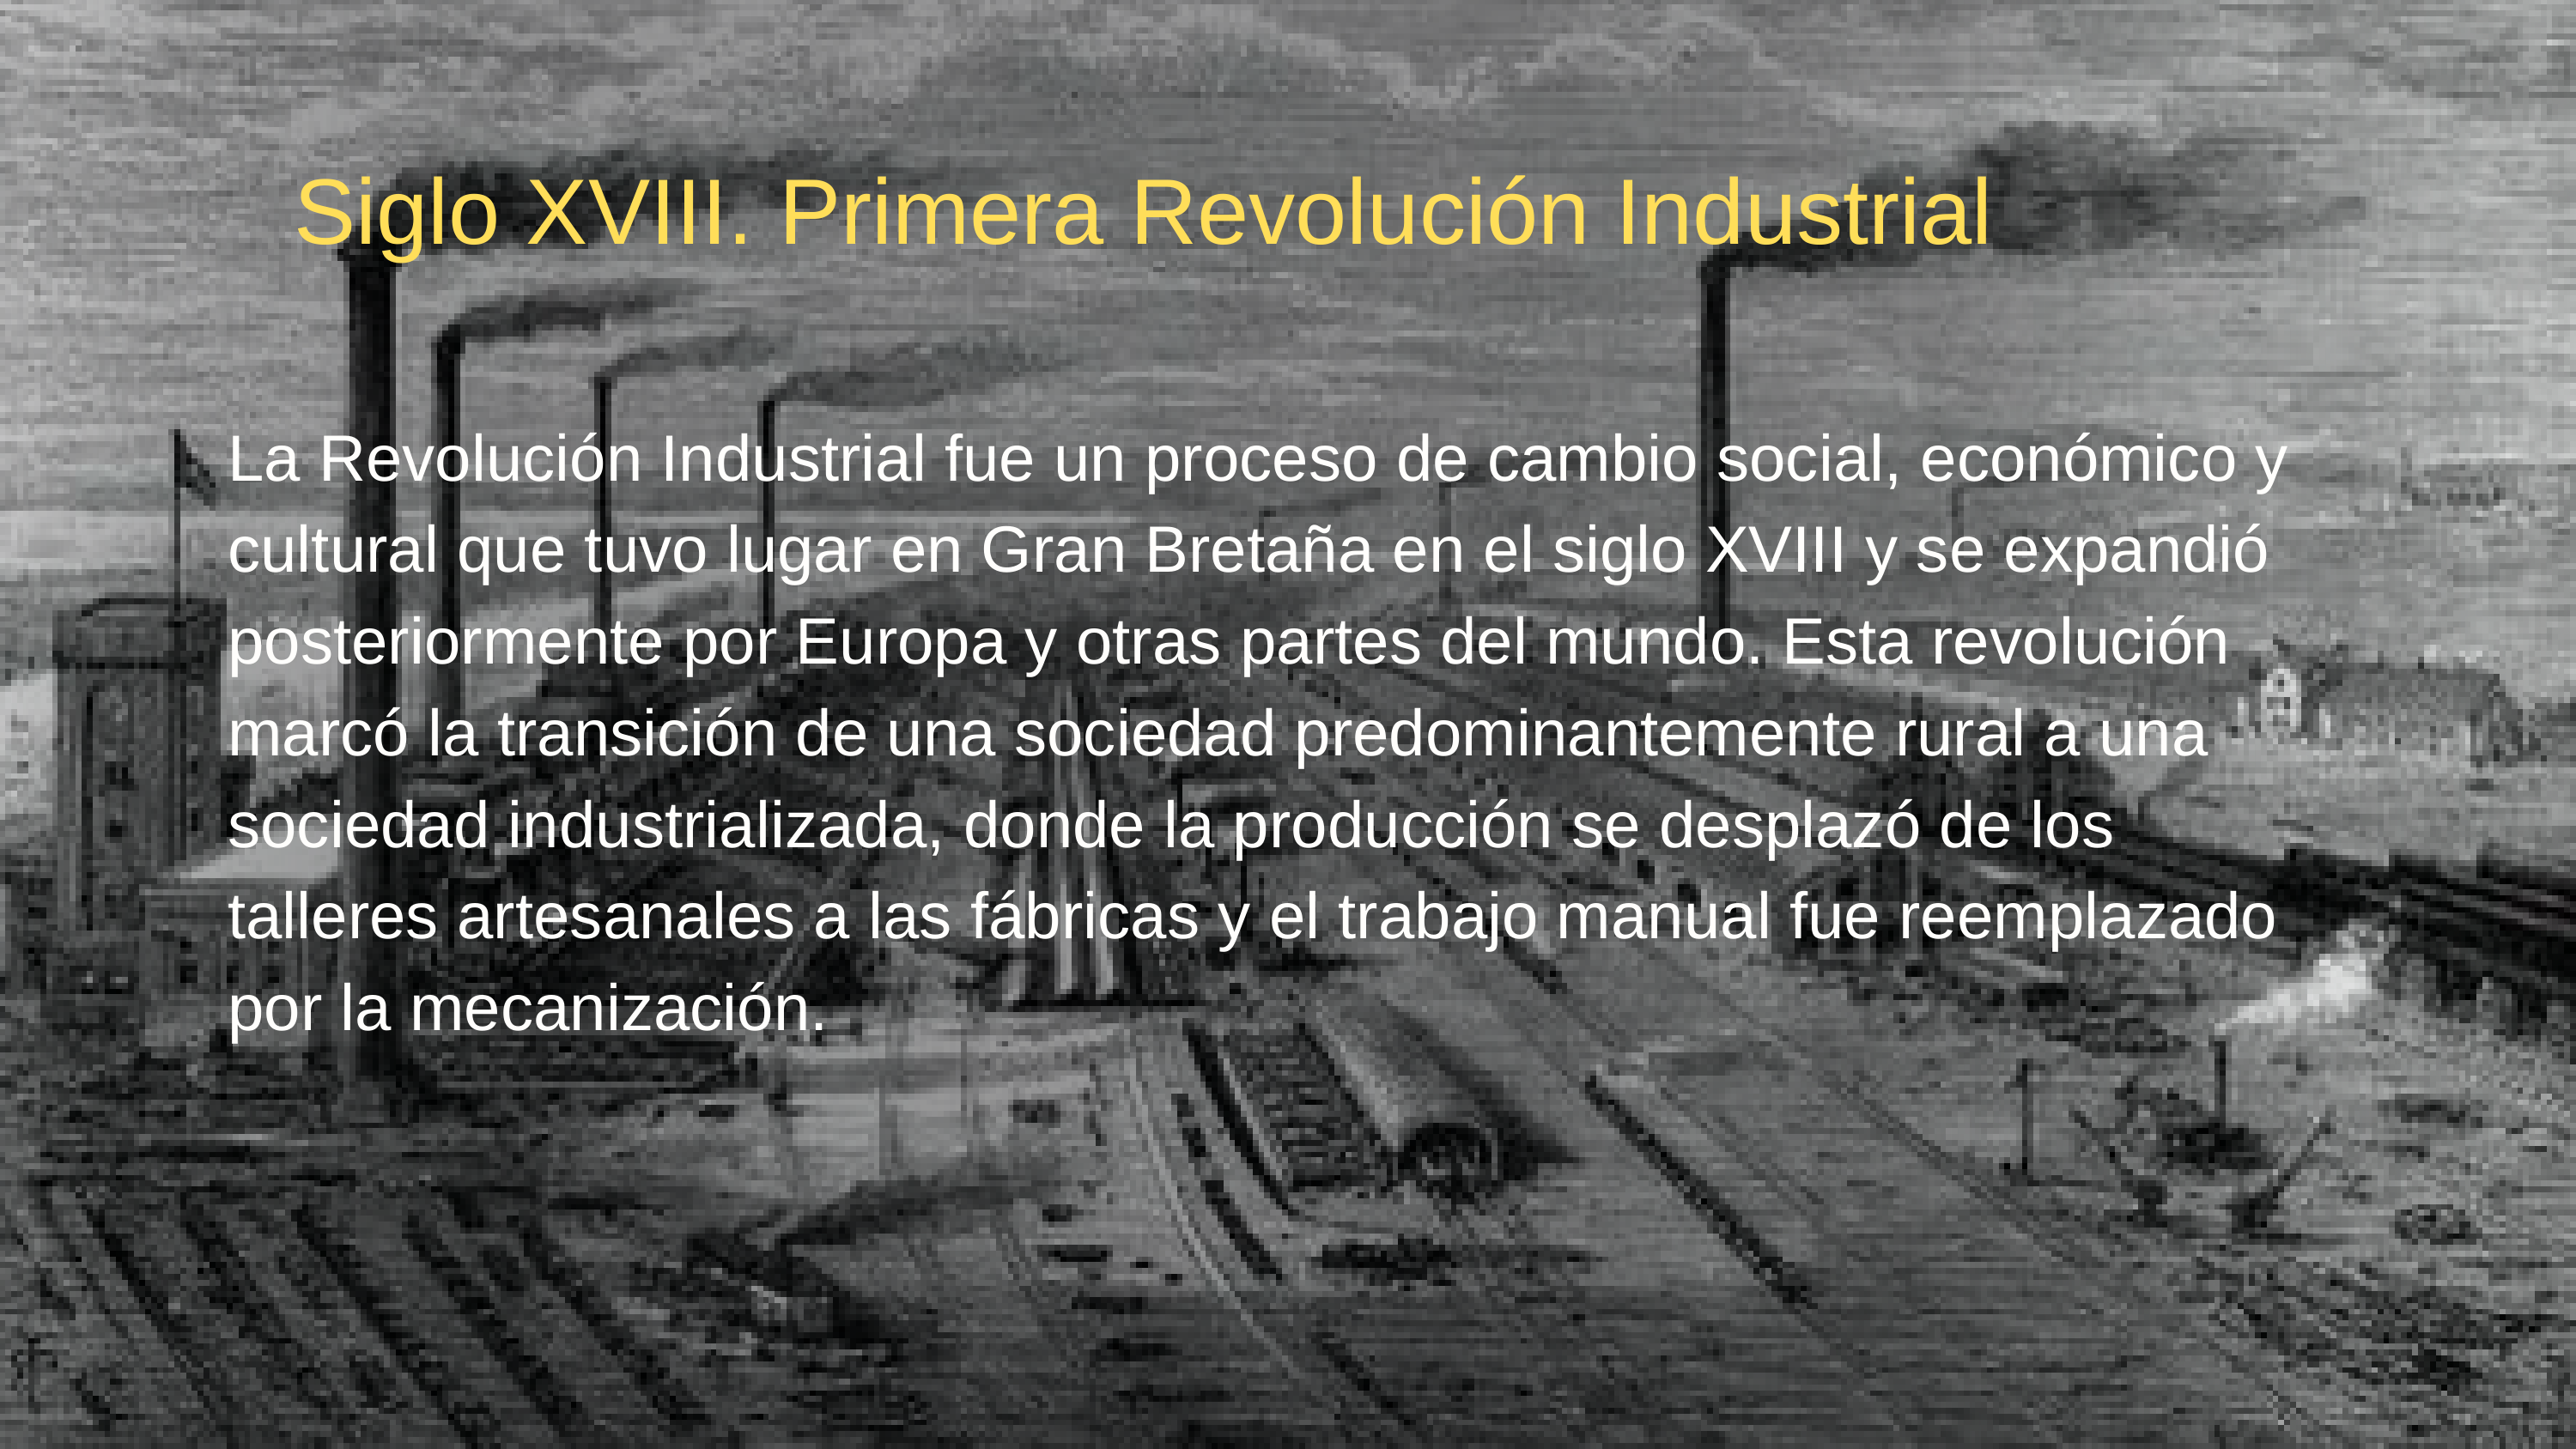

Siglo XVIII. Primera Revolución Industrial

La Revolución Industrial fue un proceso de cambio social, económico y cultural que tuvo lugar en Gran Bretaña en el siglo XVIII y se expandió posteriormente por Europa y otras partes del mundo. Esta revolución marcó la transición de una sociedad predominantemente rural a una sociedad industrializada, donde la producción se desplazó de los talleres artesanales a las fábricas y el trabajo manual fue reemplazado por la mecanización.